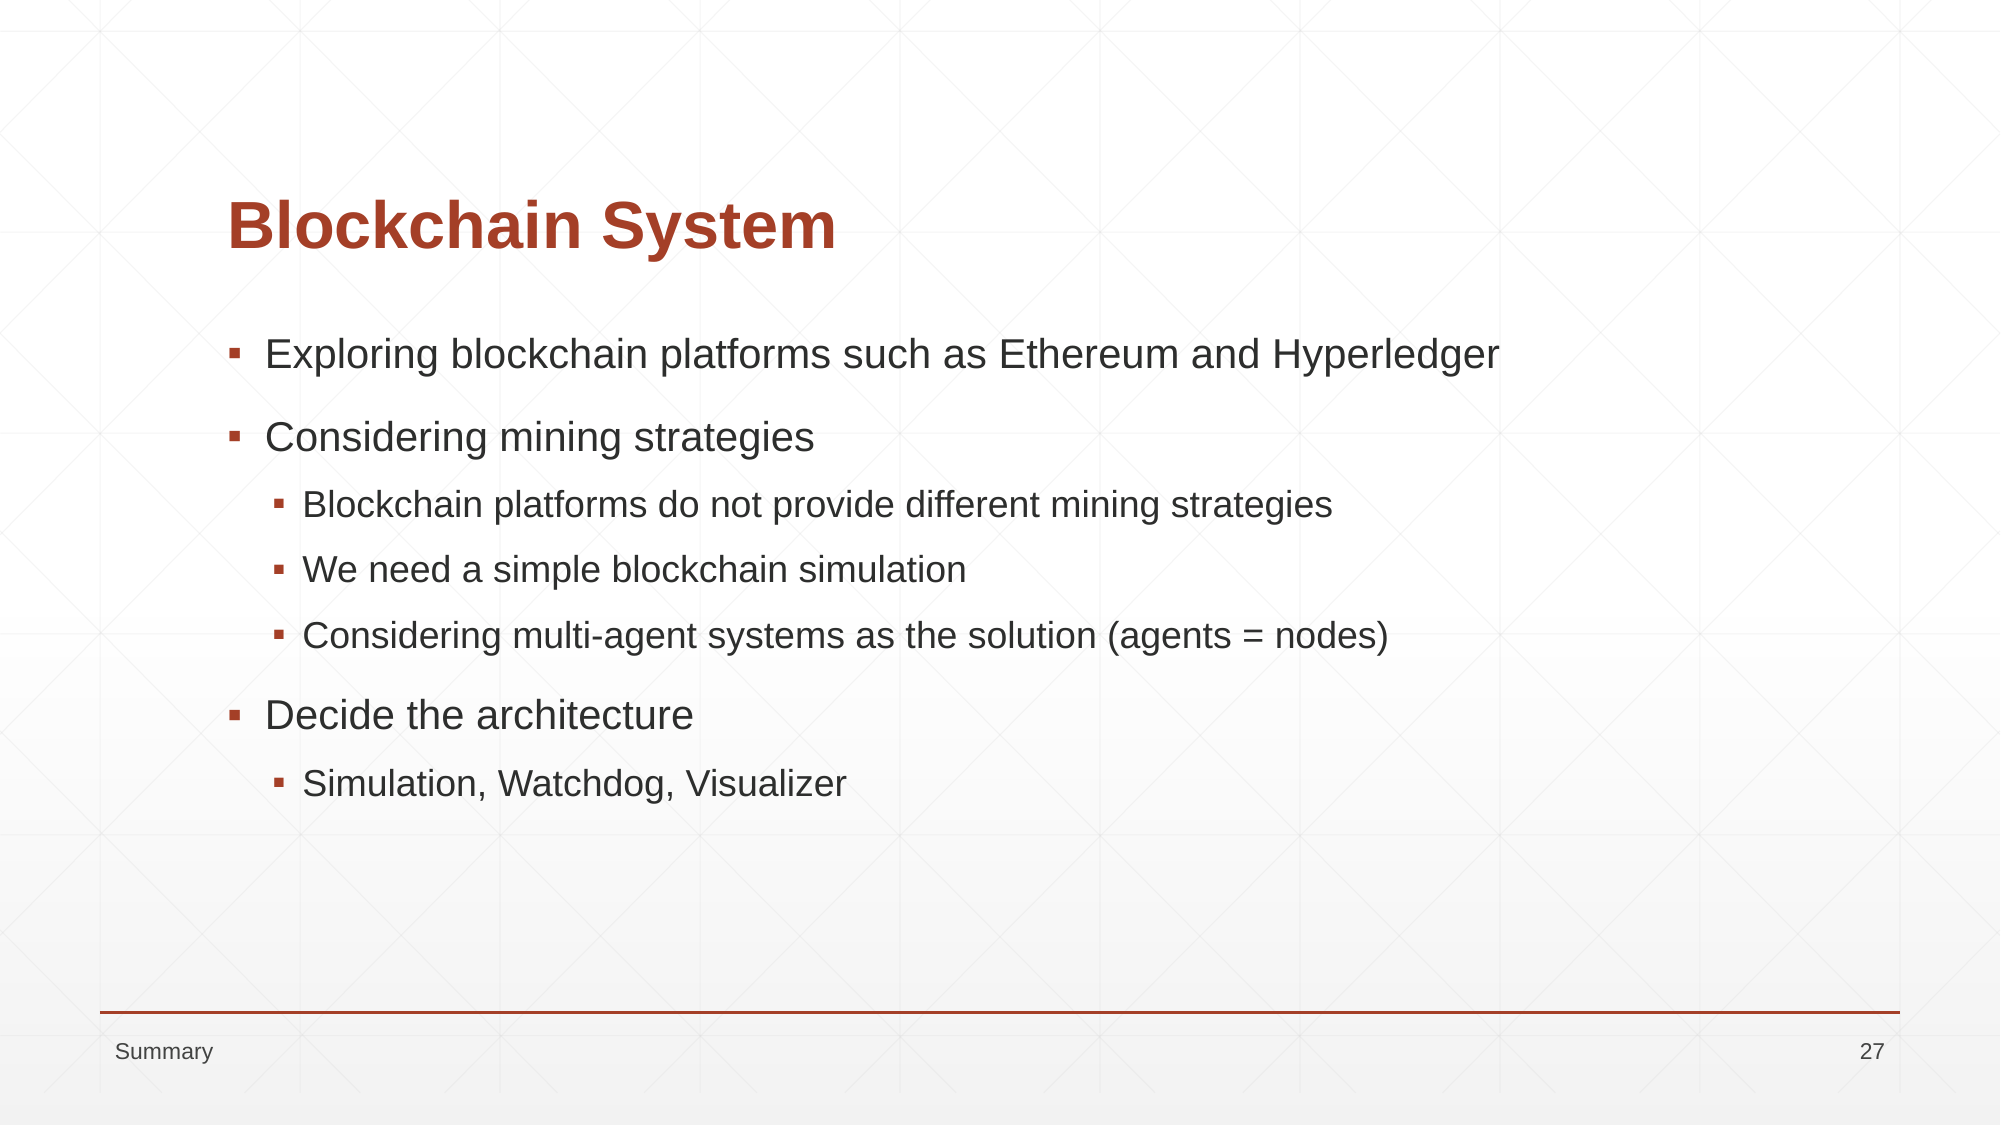

# Blockchain System
Exploring blockchain platforms such as Ethereum and Hyperledger
Considering mining strategies
Blockchain platforms do not provide different mining strategies
We need a simple blockchain simulation
Considering multi-agent systems as the solution (agents = nodes)
Decide the architecture
Simulation, Watchdog, Visualizer
Summary
27